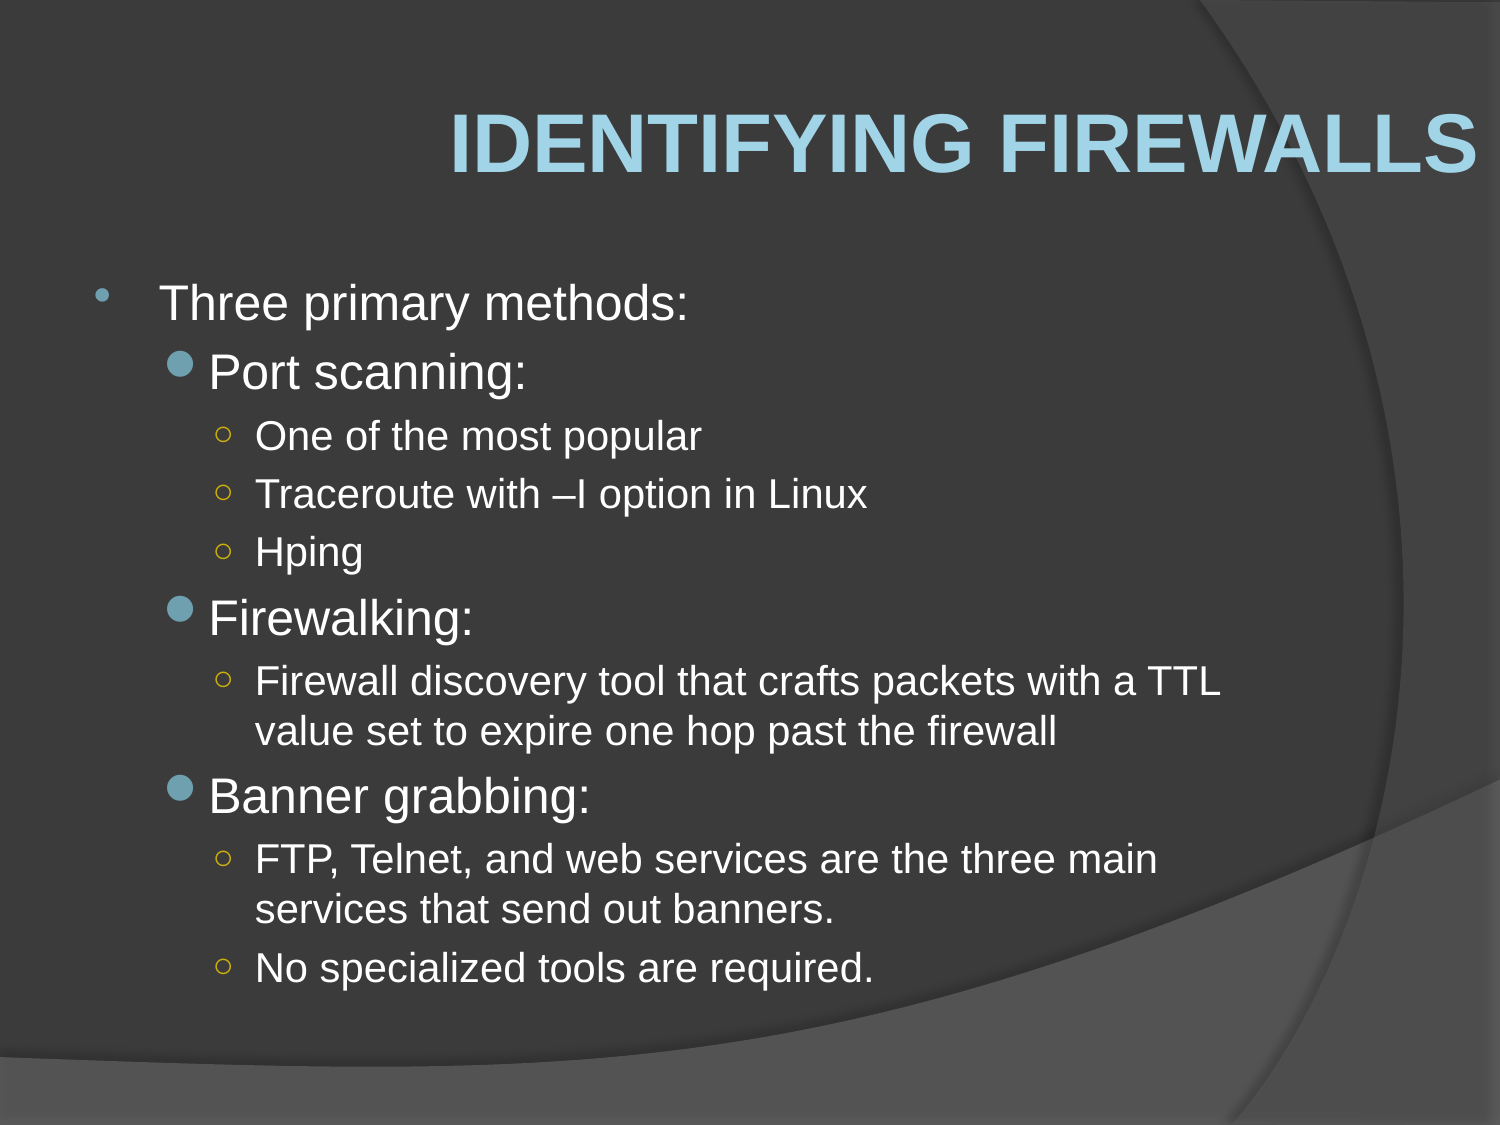

# Identifying Firewalls
Three primary methods:
Port scanning:
One of the most popular
Traceroute with –I option in Linux
Hping
Firewalking:
Firewall discovery tool that crafts packets with a TTL value set to expire one hop past the firewall
Banner grabbing:
FTP, Telnet, and web services are the three main services that send out banners.
No specialized tools are required.